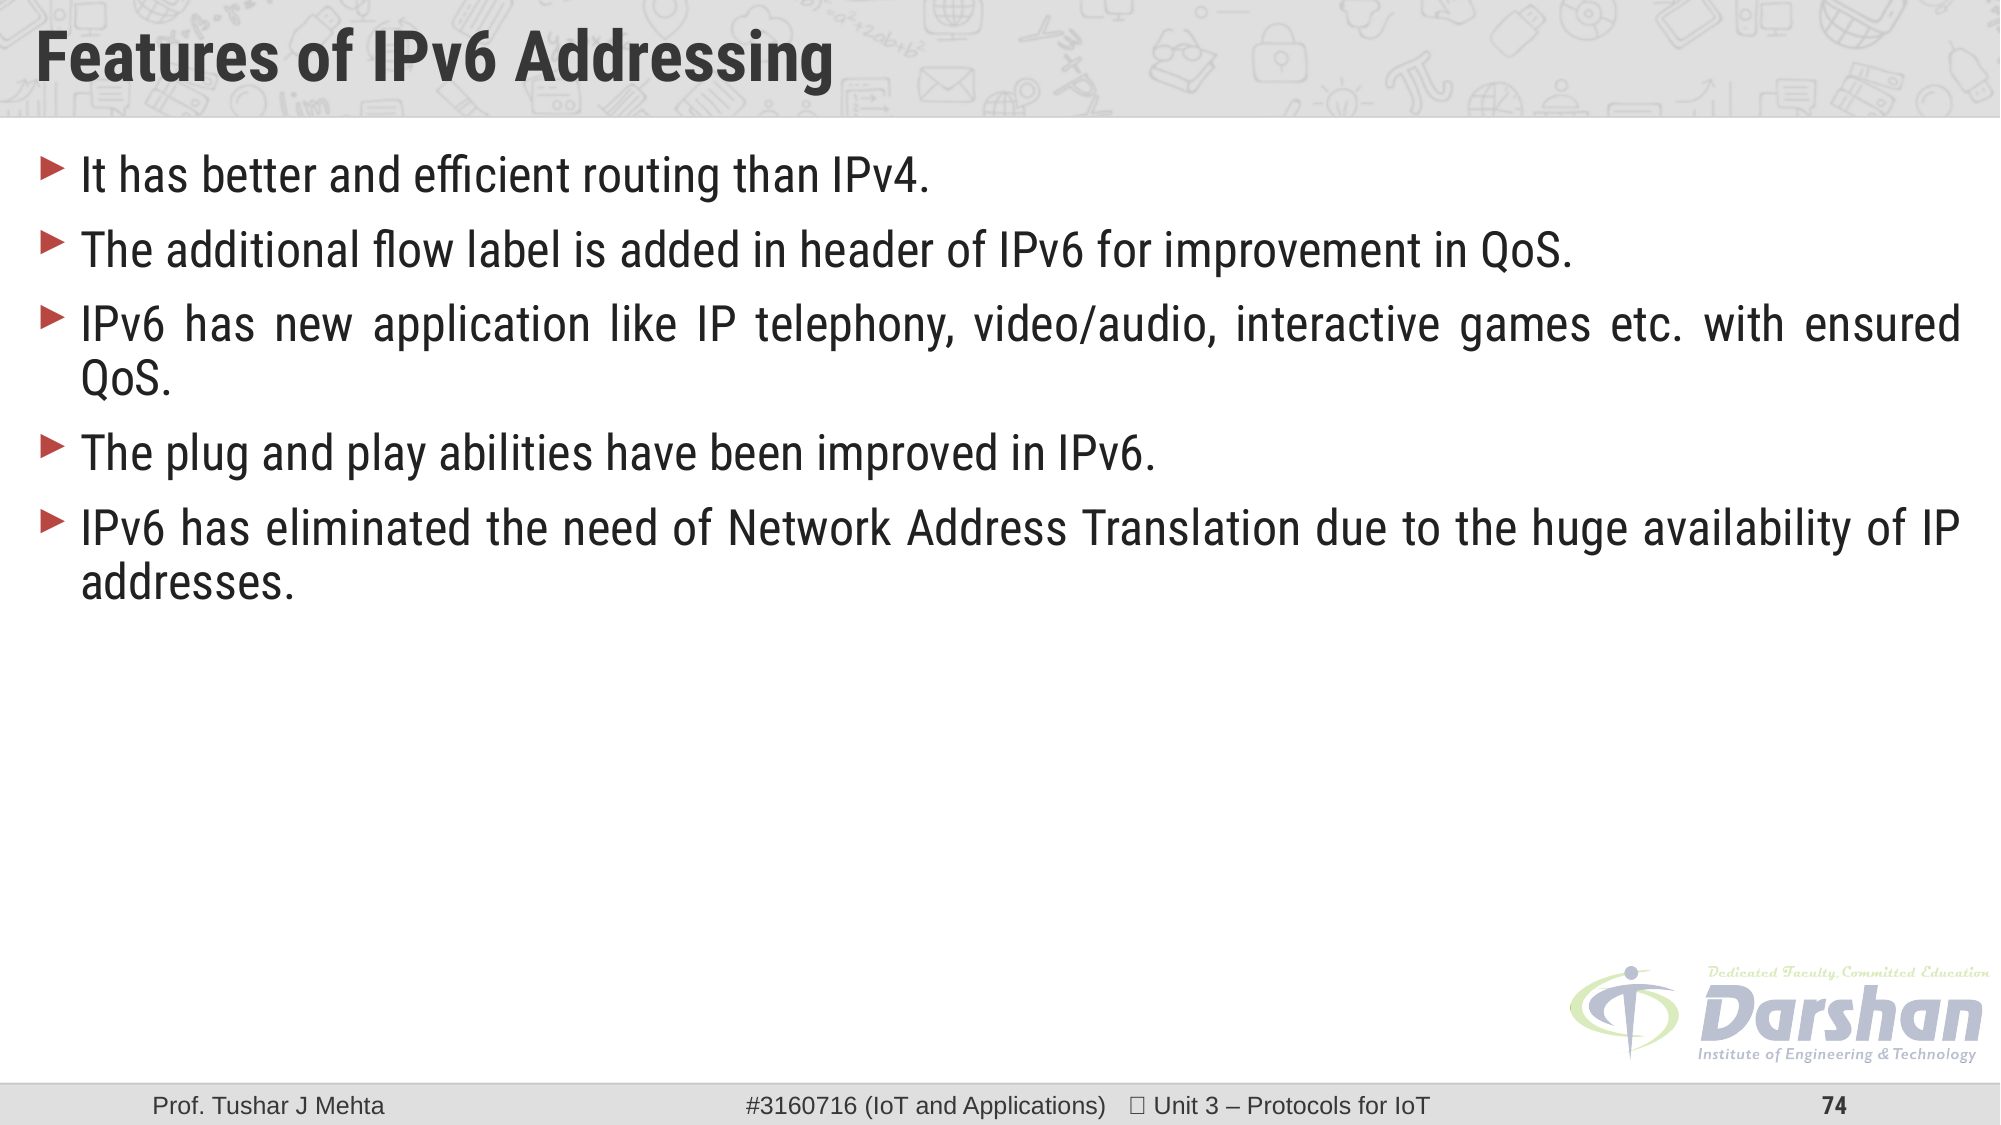

# Features of IPv6 Addressing
It has better and efficient routing than IPv4.
The additional flow label is added in header of IPv6 for improvement in QoS.
IPv6 has new application like IP telephony, video/audio, interactive games etc. with ensured QoS.
The plug and play abilities have been improved in IPv6.
IPv6 has eliminated the need of Network Address Translation due to the huge availability of IP addresses.